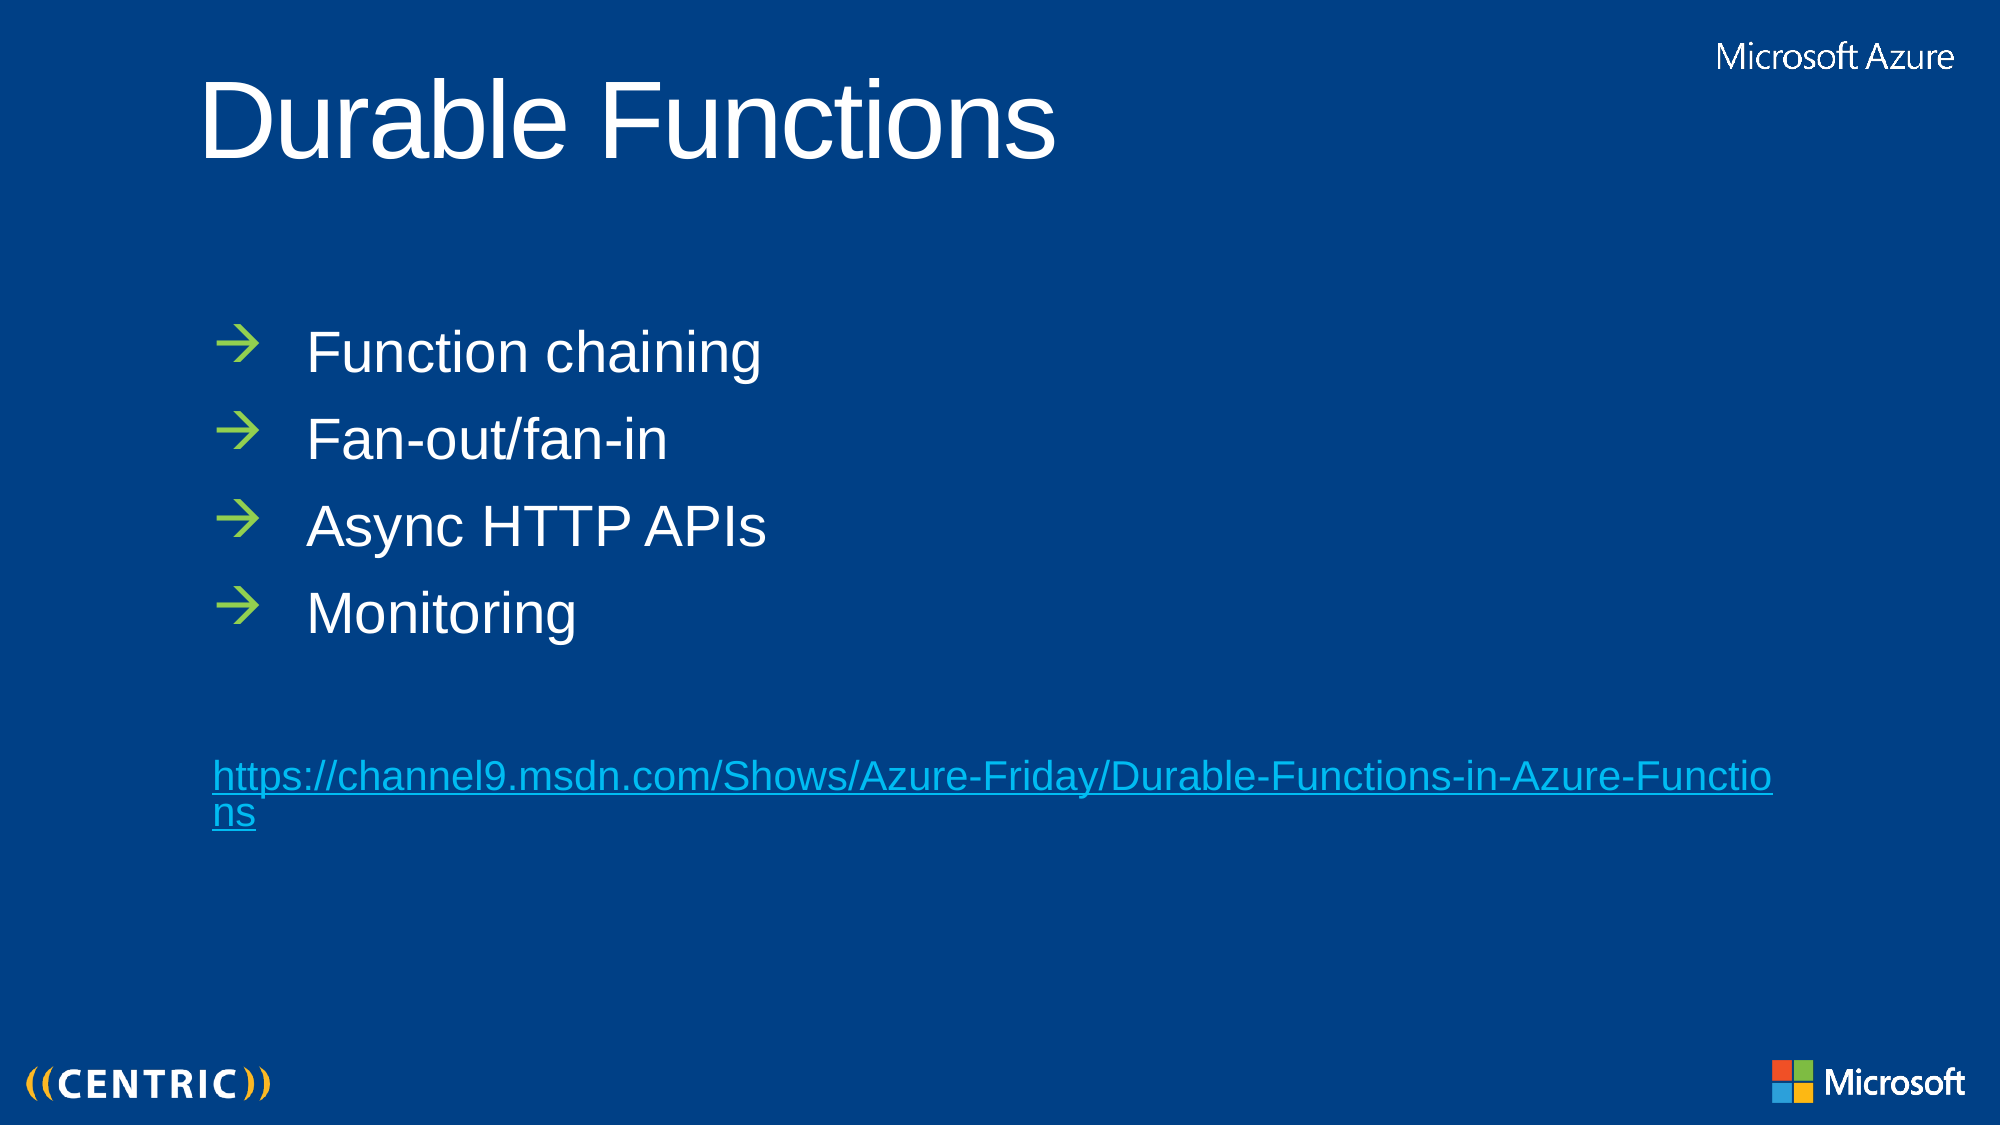

Durable Functions
Function chaining
Fan-out/fan-in
Async HTTP APIs
Monitoring

https://channel9.msdn.com/Shows/Azure-Friday/Durable-Functions-in-Azure-Functions